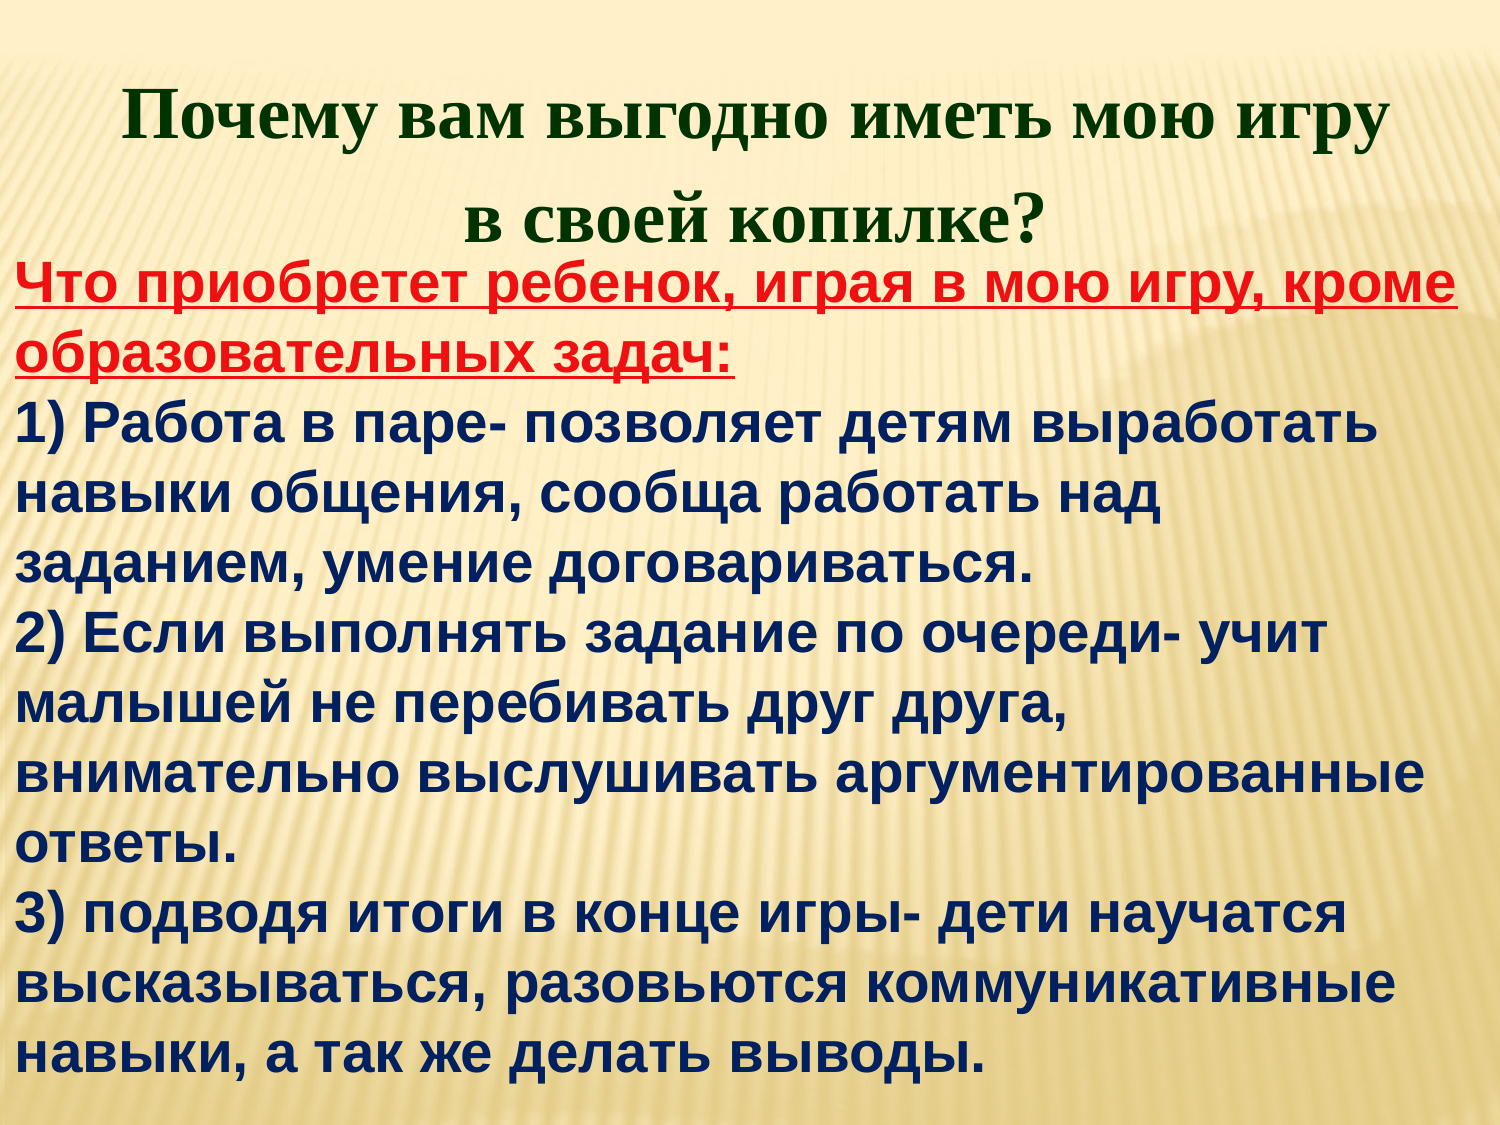

Почему вам выгодно иметь мою игру в своей копилке?
Что приобретет ребенок, играя в мою игру, кроме образовательных задач:
1) Работа в паре- позволяет детям выработать навыки общения, сообща работать над заданием, умение договариваться.
2) Если выполнять задание по очереди- учит малышей не перебивать друг друга, внимательно выслушивать аргументированные ответы.
3) подводя итоги в конце игры- дети научатся высказываться, разовьются коммуникативные навыки, а так же делать выводы.